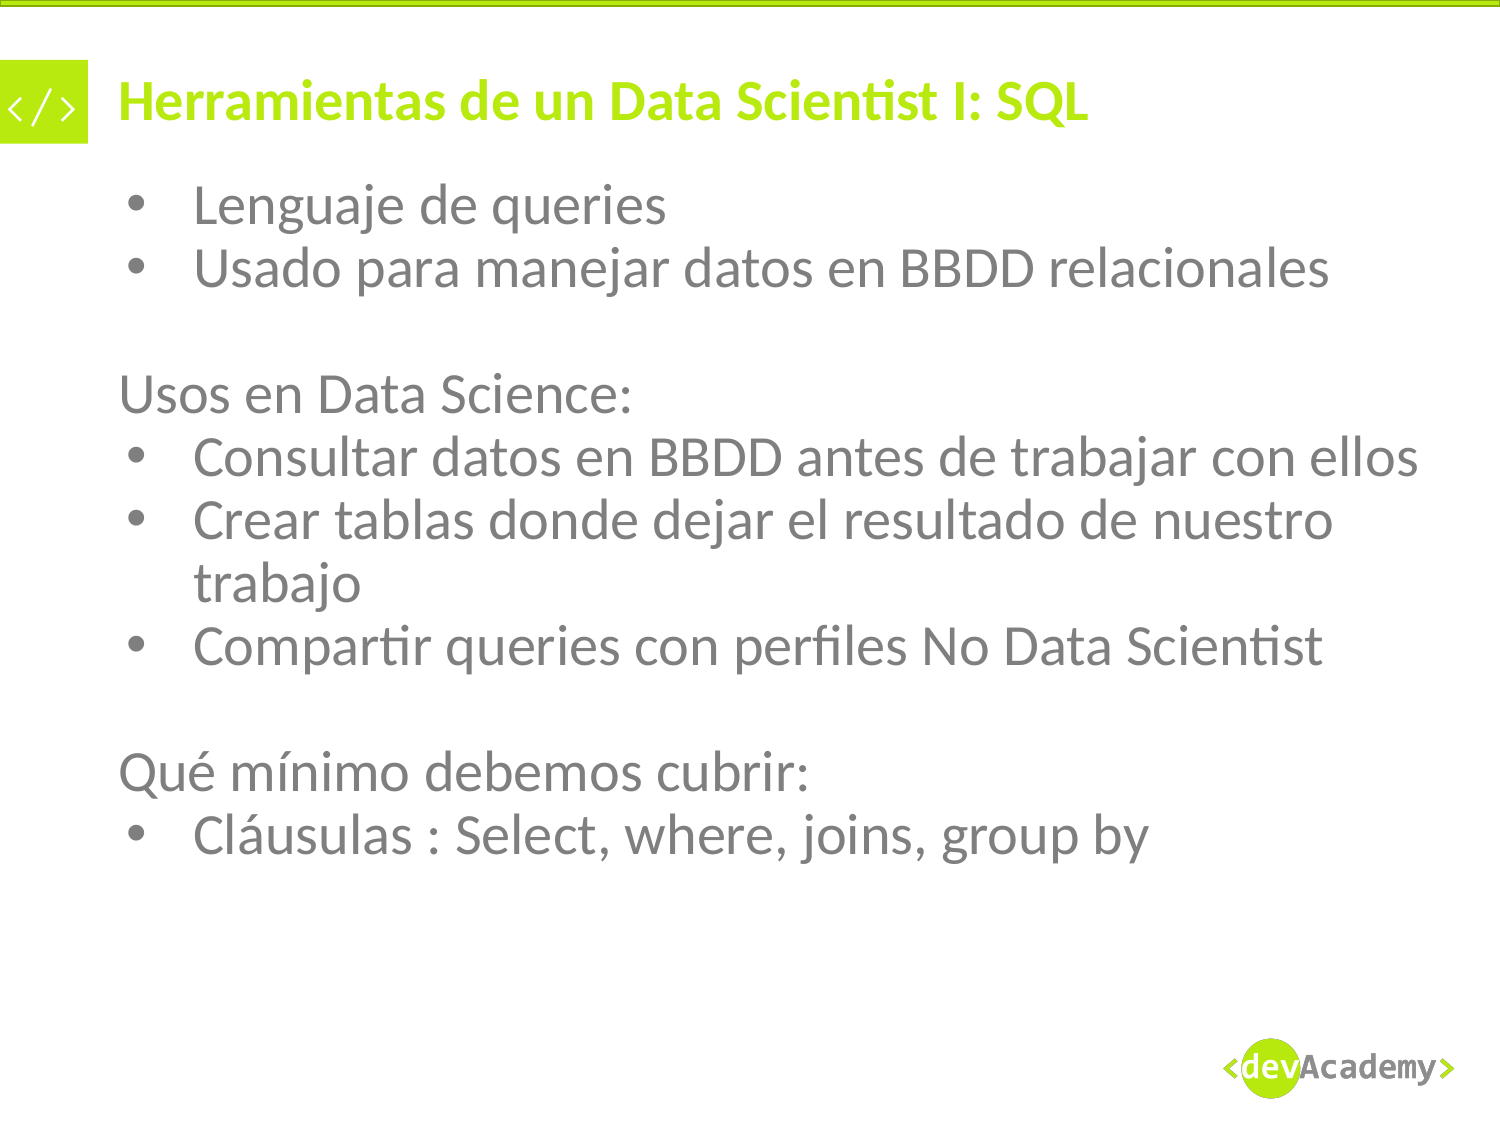

# Herramientas de un Data Scientist I: SQL
Lenguaje de queries
Usado para manejar datos en BBDD relacionales

Usos en Data Science:
Consultar datos en BBDD antes de trabajar con ellos
Crear tablas donde dejar el resultado de nuestro trabajo
Compartir queries con perfiles No Data Scientist

Qué mínimo debemos cubrir:
Cláusulas : Select, where, joins, group by